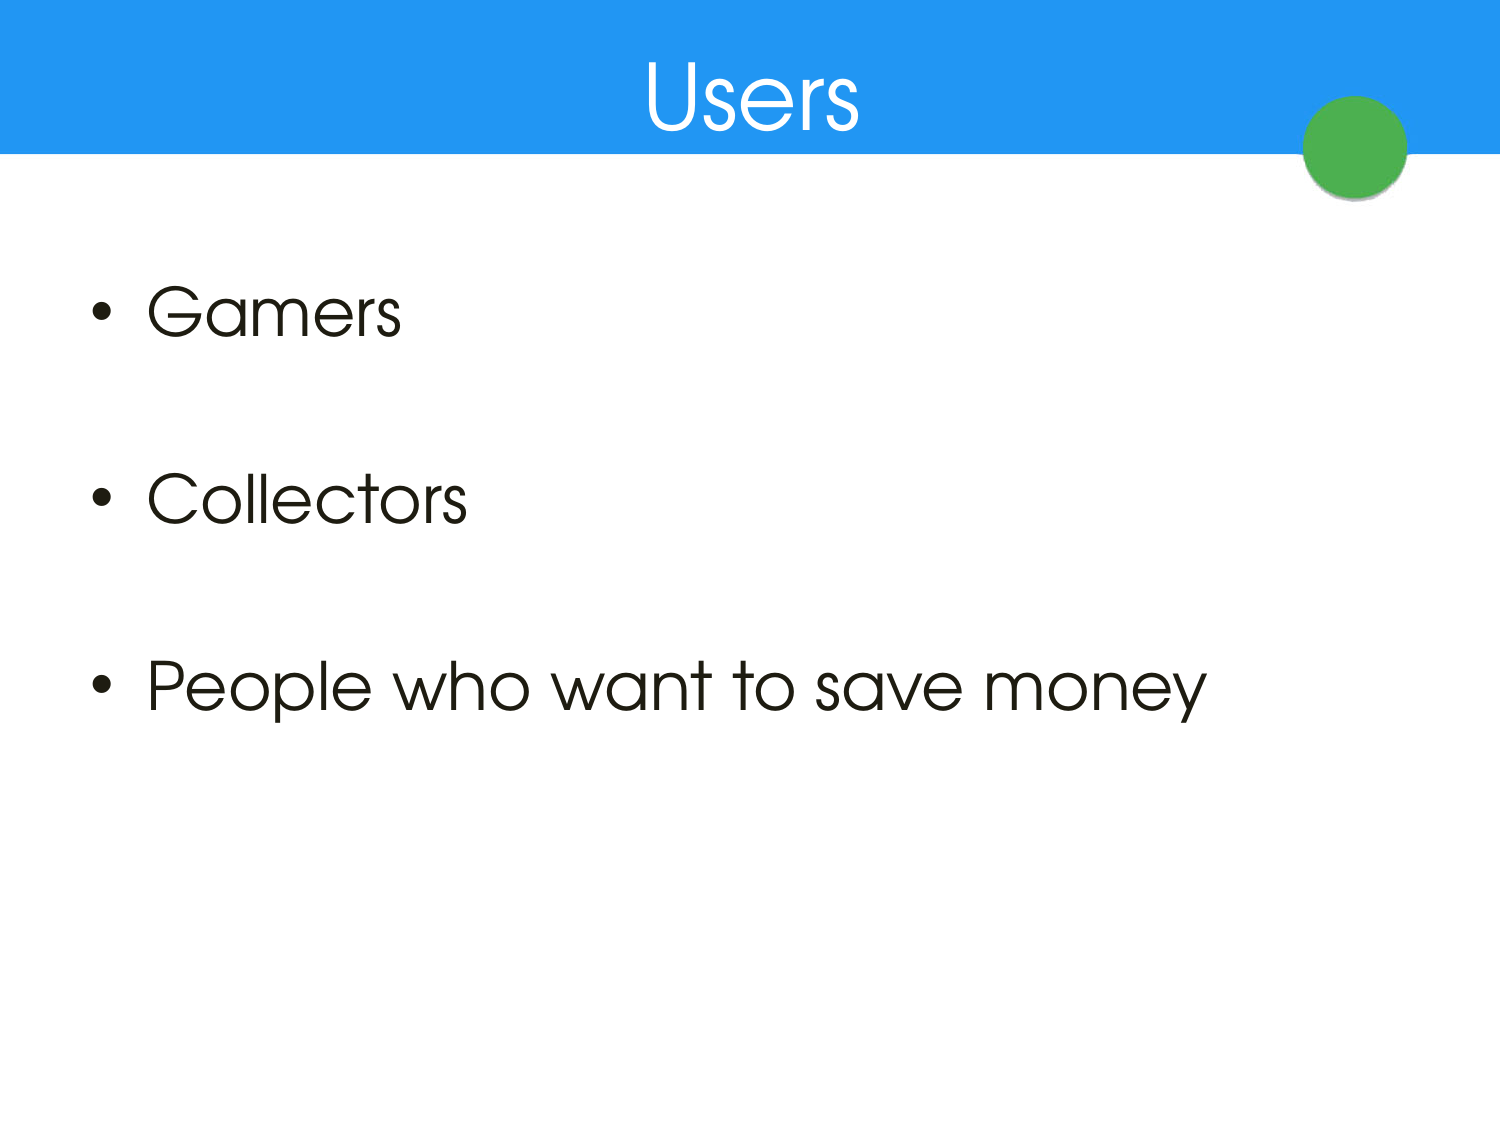

# Users
Gamers

Collectors

People who want to save money